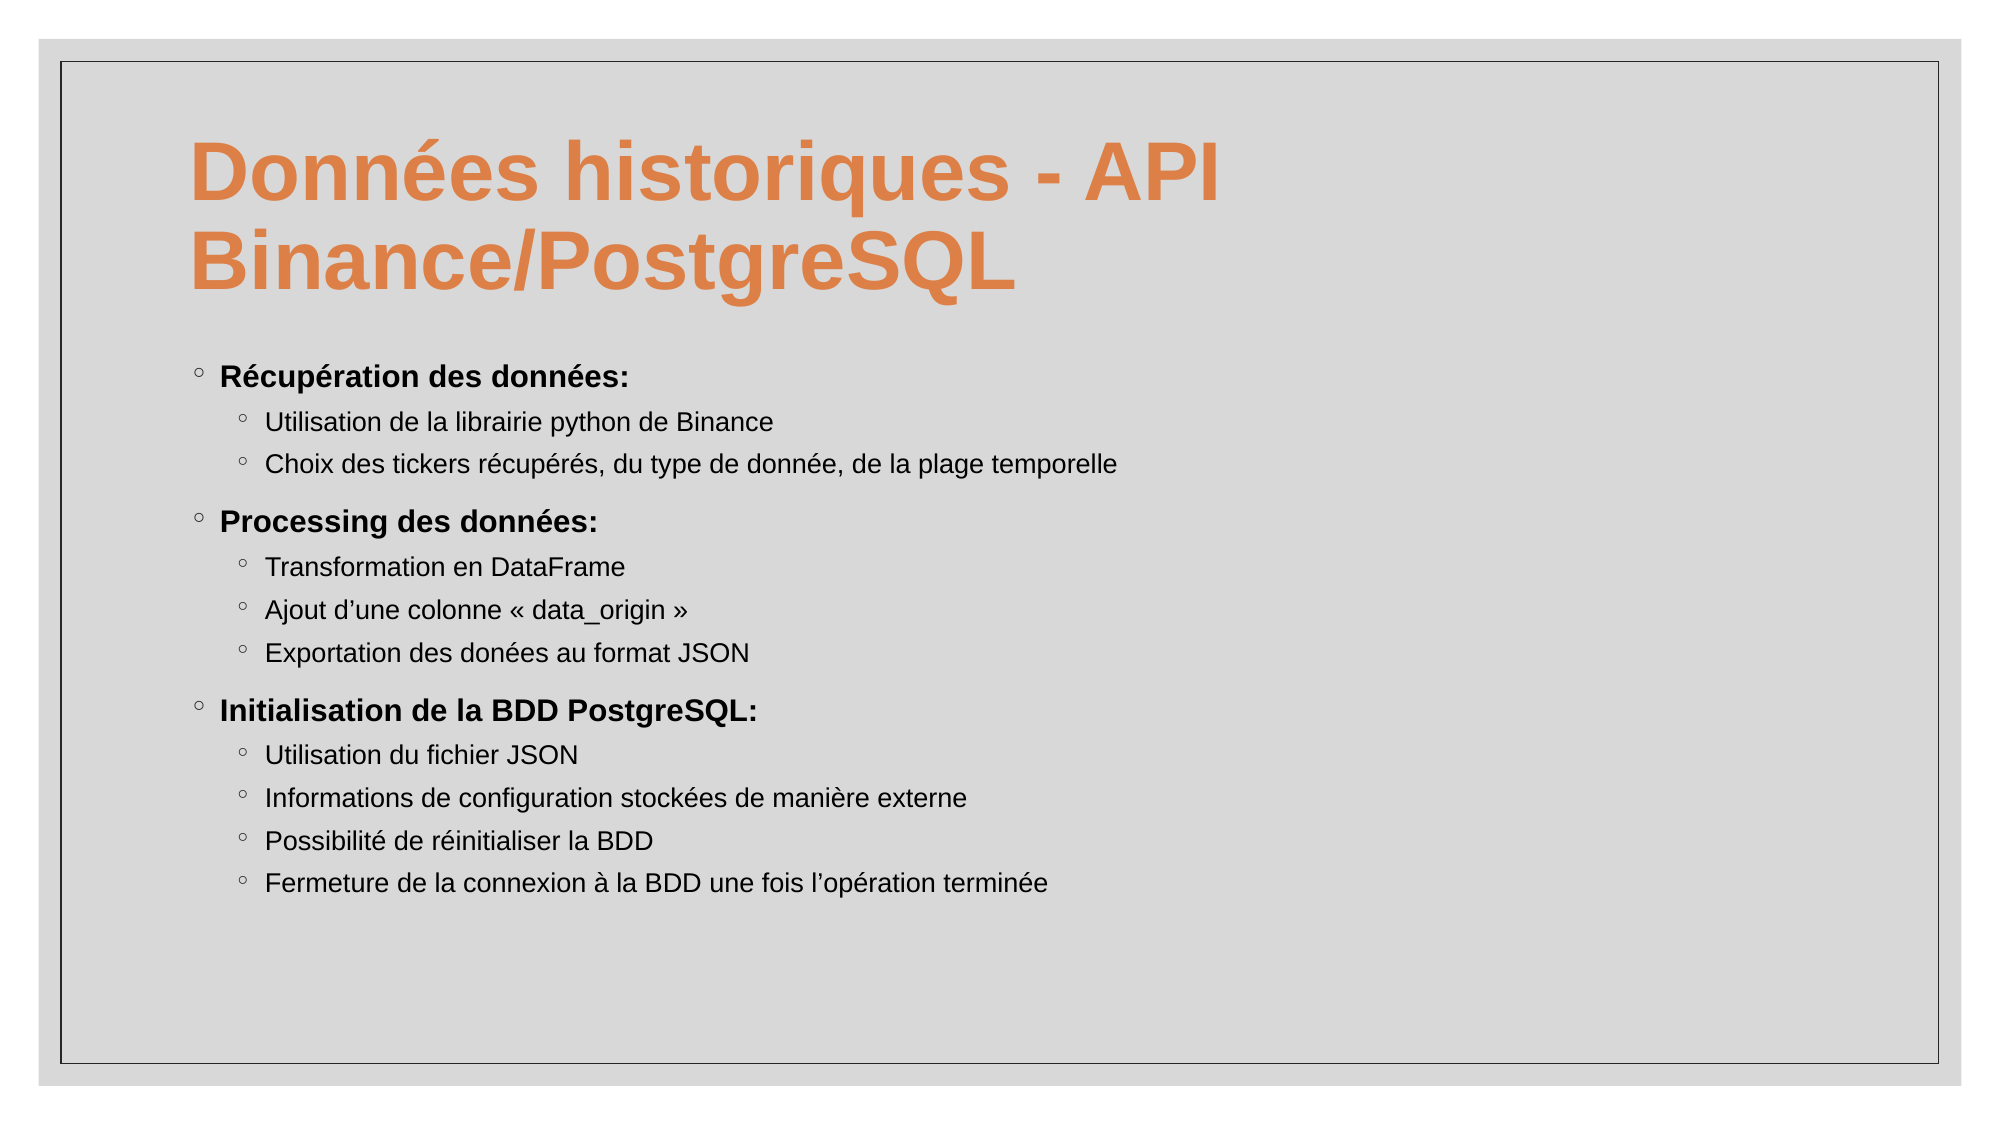

# Données historiques - API Binance/PostgreSQL
Récupération des données:
Utilisation de la librairie python de Binance
Choix des tickers récupérés, du type de donnée, de la plage temporelle
Processing des données:
Transformation en DataFrame
Ajout d’une colonne « data_origin »
Exportation des donées au format JSON
Initialisation de la BDD PostgreSQL:
Utilisation du fichier JSON
Informations de configuration stockées de manière externe
Possibilité de réinitialiser la BDD
Fermeture de la connexion à la BDD une fois l’opération terminée